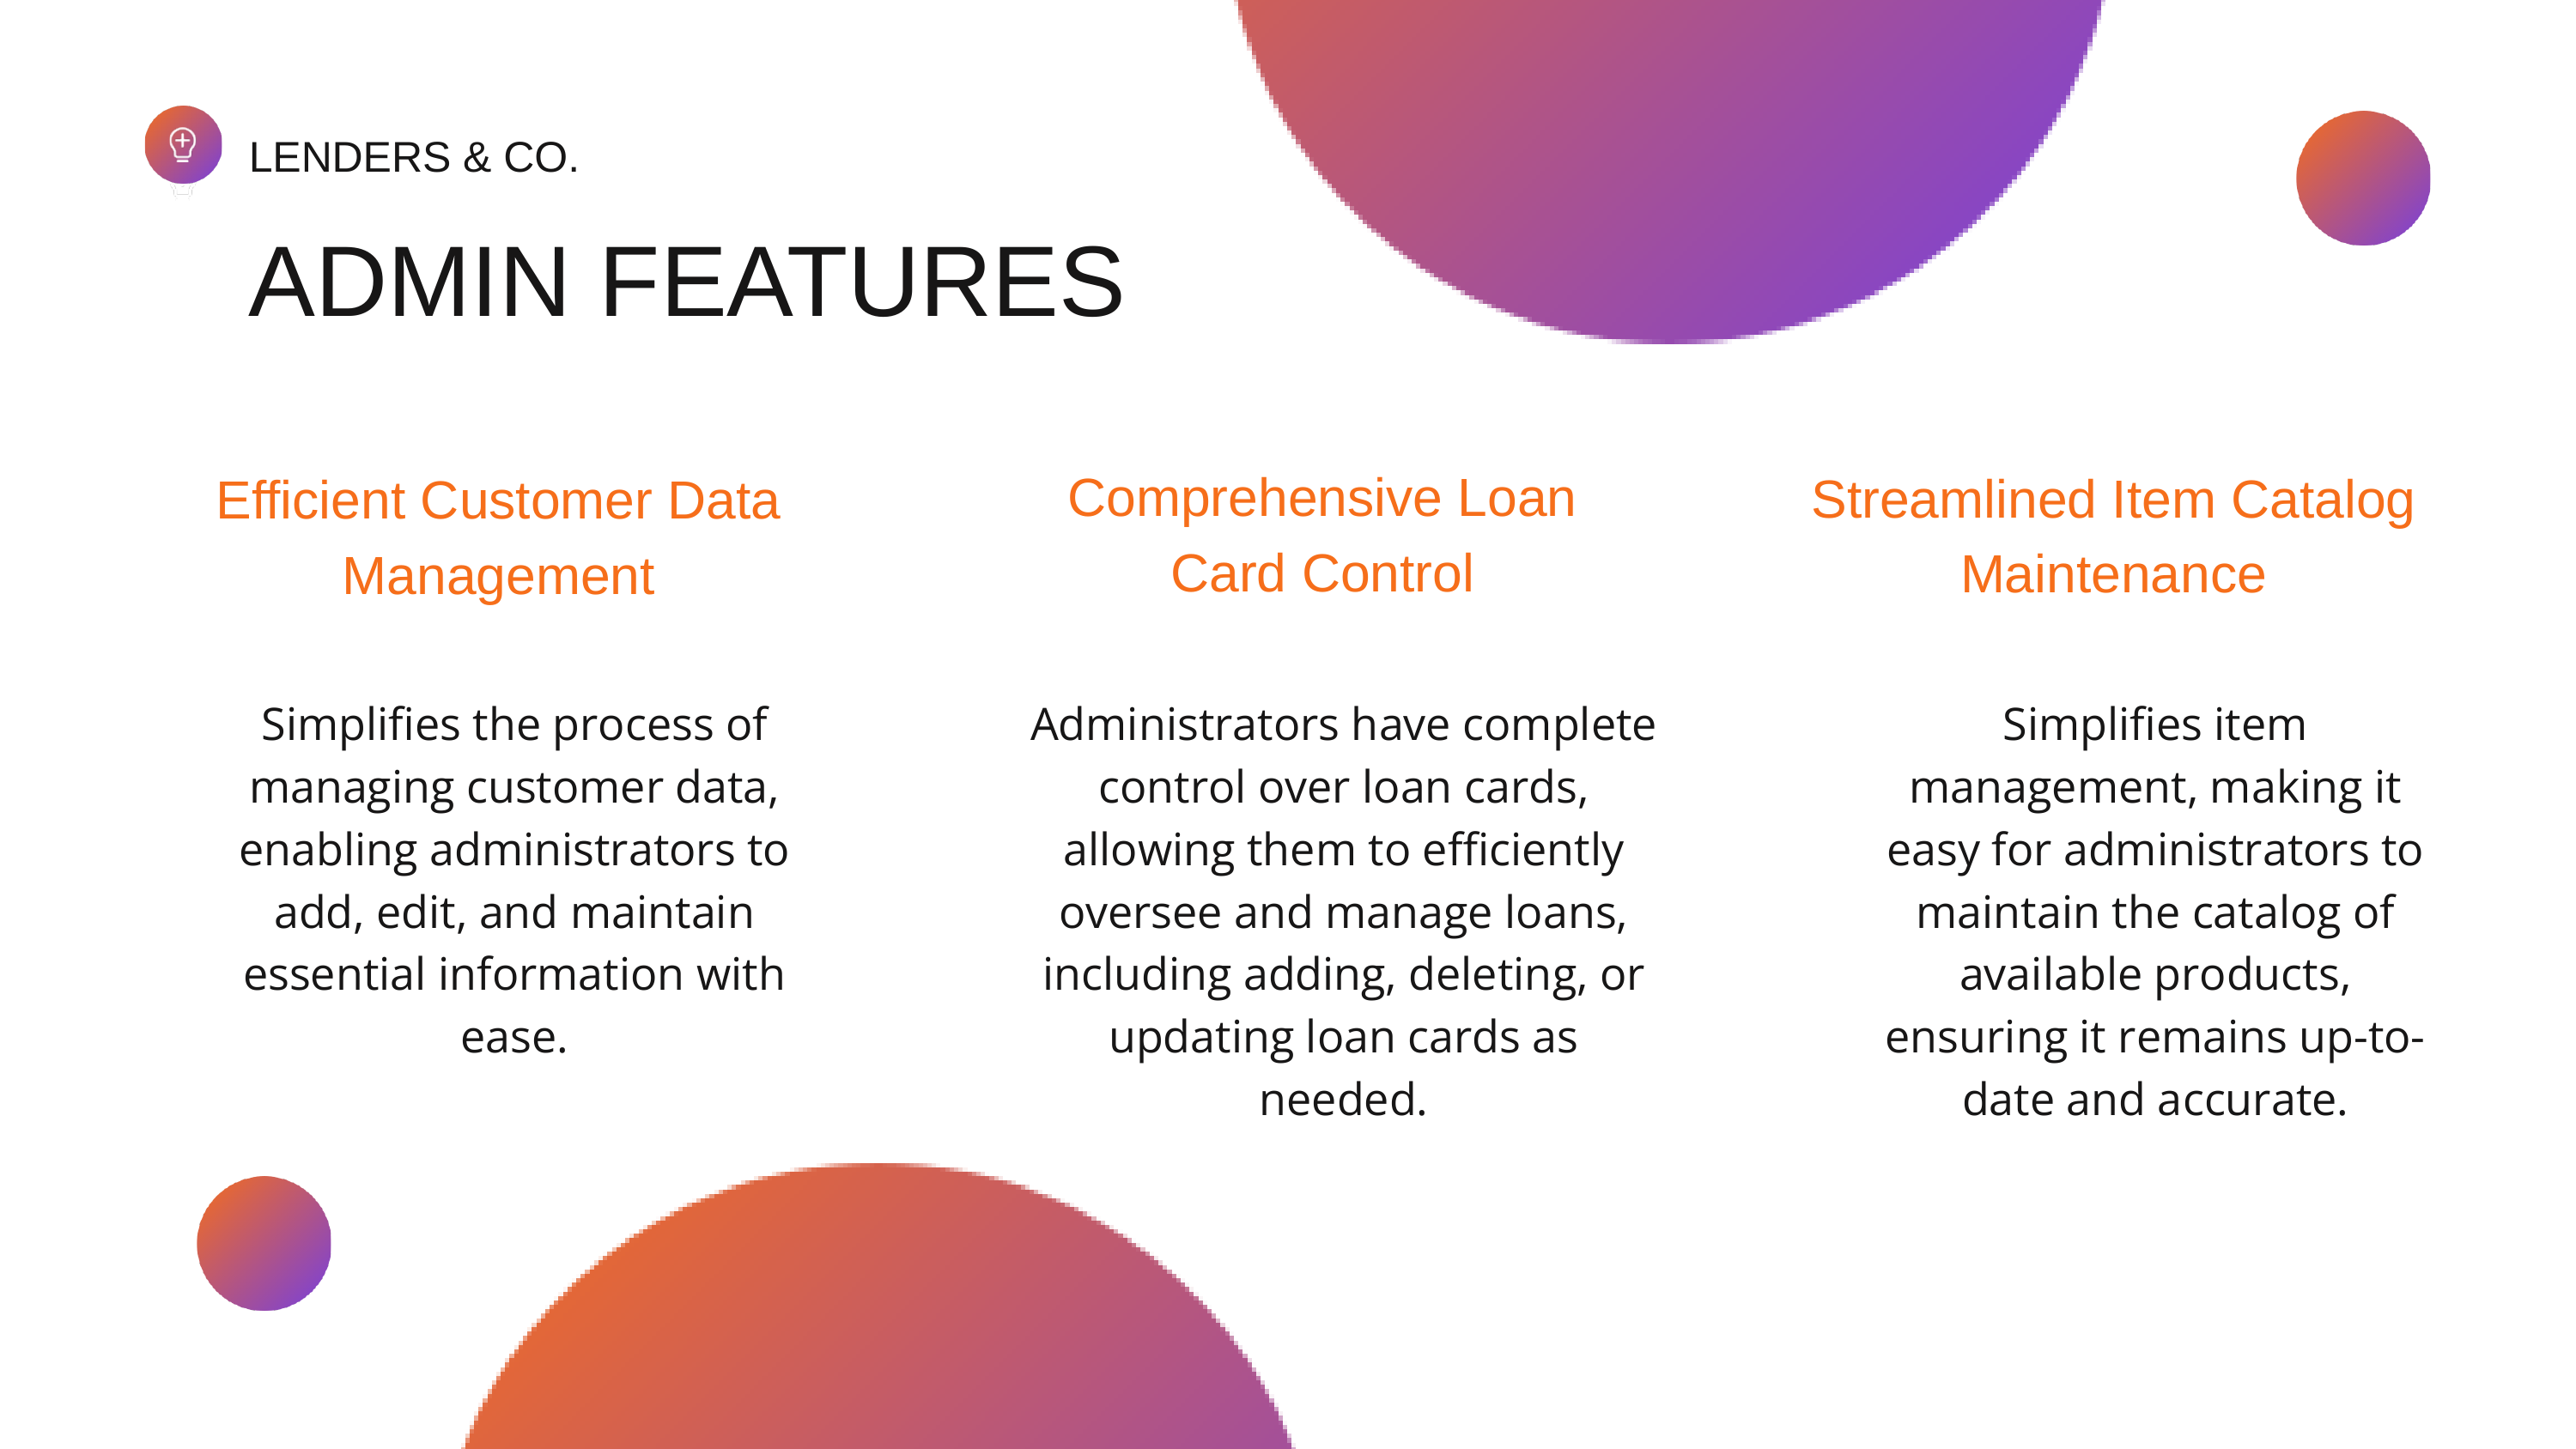

LENDERS & CO.

ADMIN FEATURES
Comprehensive Loan Card Control
Streamlined Item Catalog Maintenance
Efficient Customer Data Management
Simplifies the process of managing customer data, enabling administrators to add, edit, and maintain essential information with ease.
Administrators have complete control over loan cards, allowing them to efficiently oversee and manage loans, including adding, deleting, or updating loan cards as needed.
Simplifies item management, making it easy for administrators to maintain the catalog of available products, ensuring it remains up-to-date and accurate.